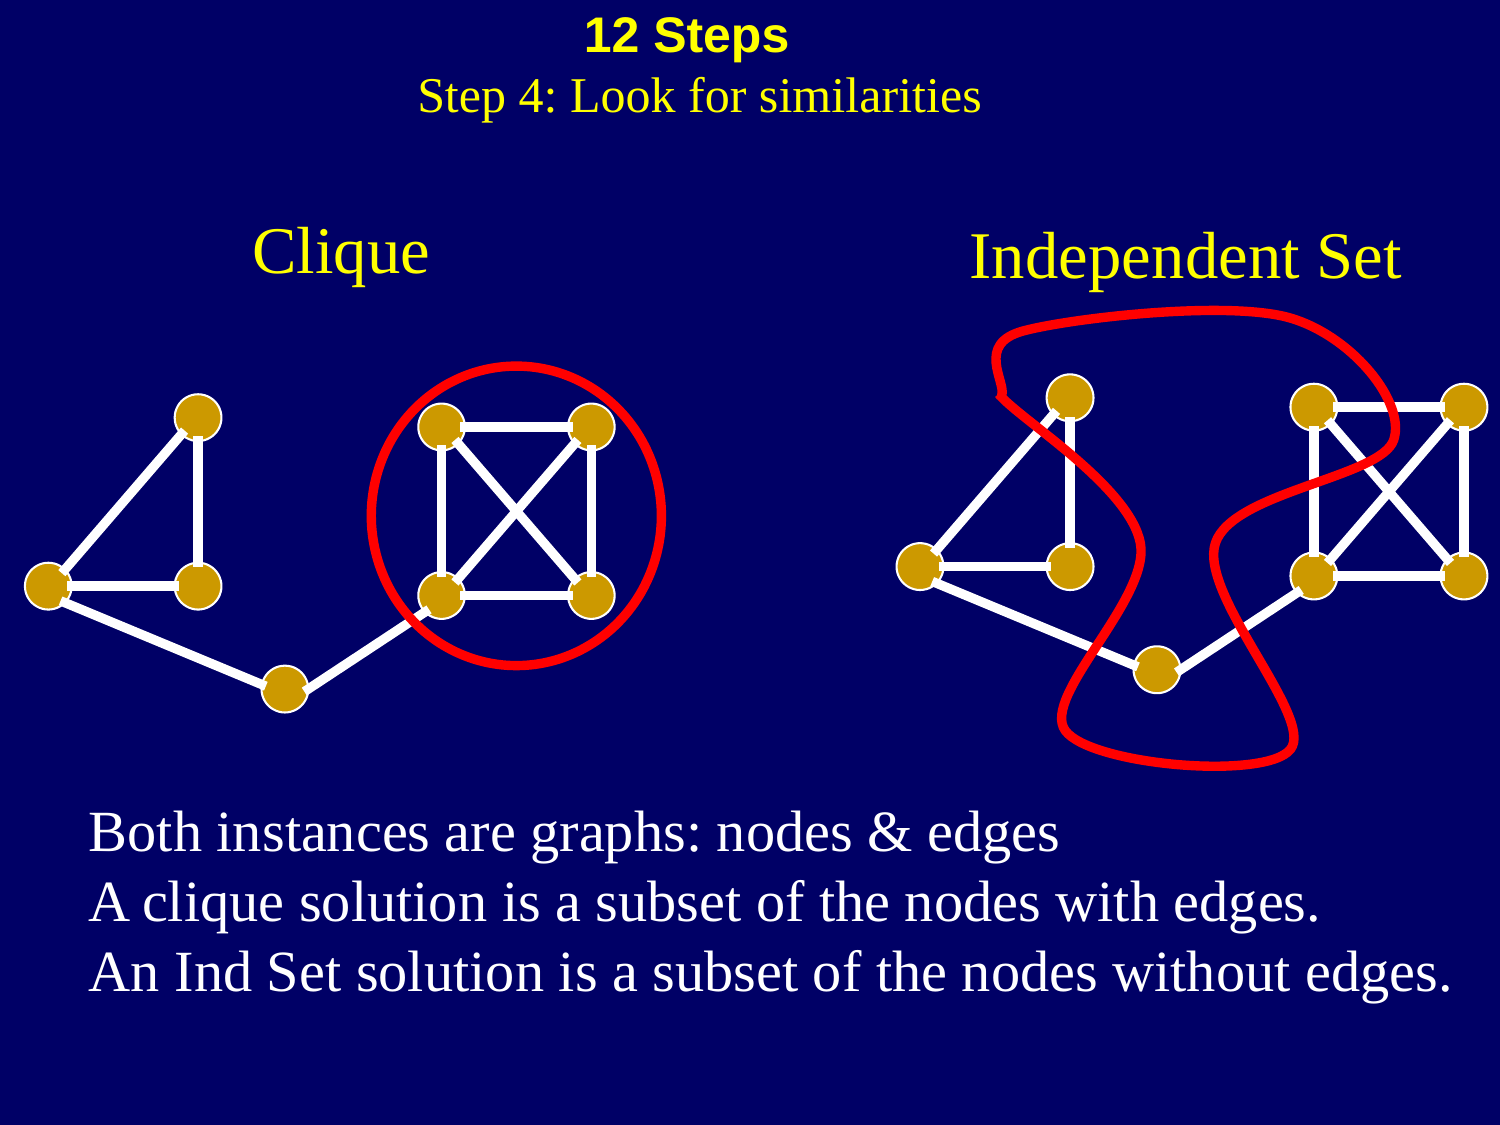

12 Steps
Step 4: Look for similarities
Clique
Independent Set

Both instances are graphs: nodes & edges
A clique solution is a subset of the nodes with edges.
An Ind Set solution is a subset of the nodes without edges.